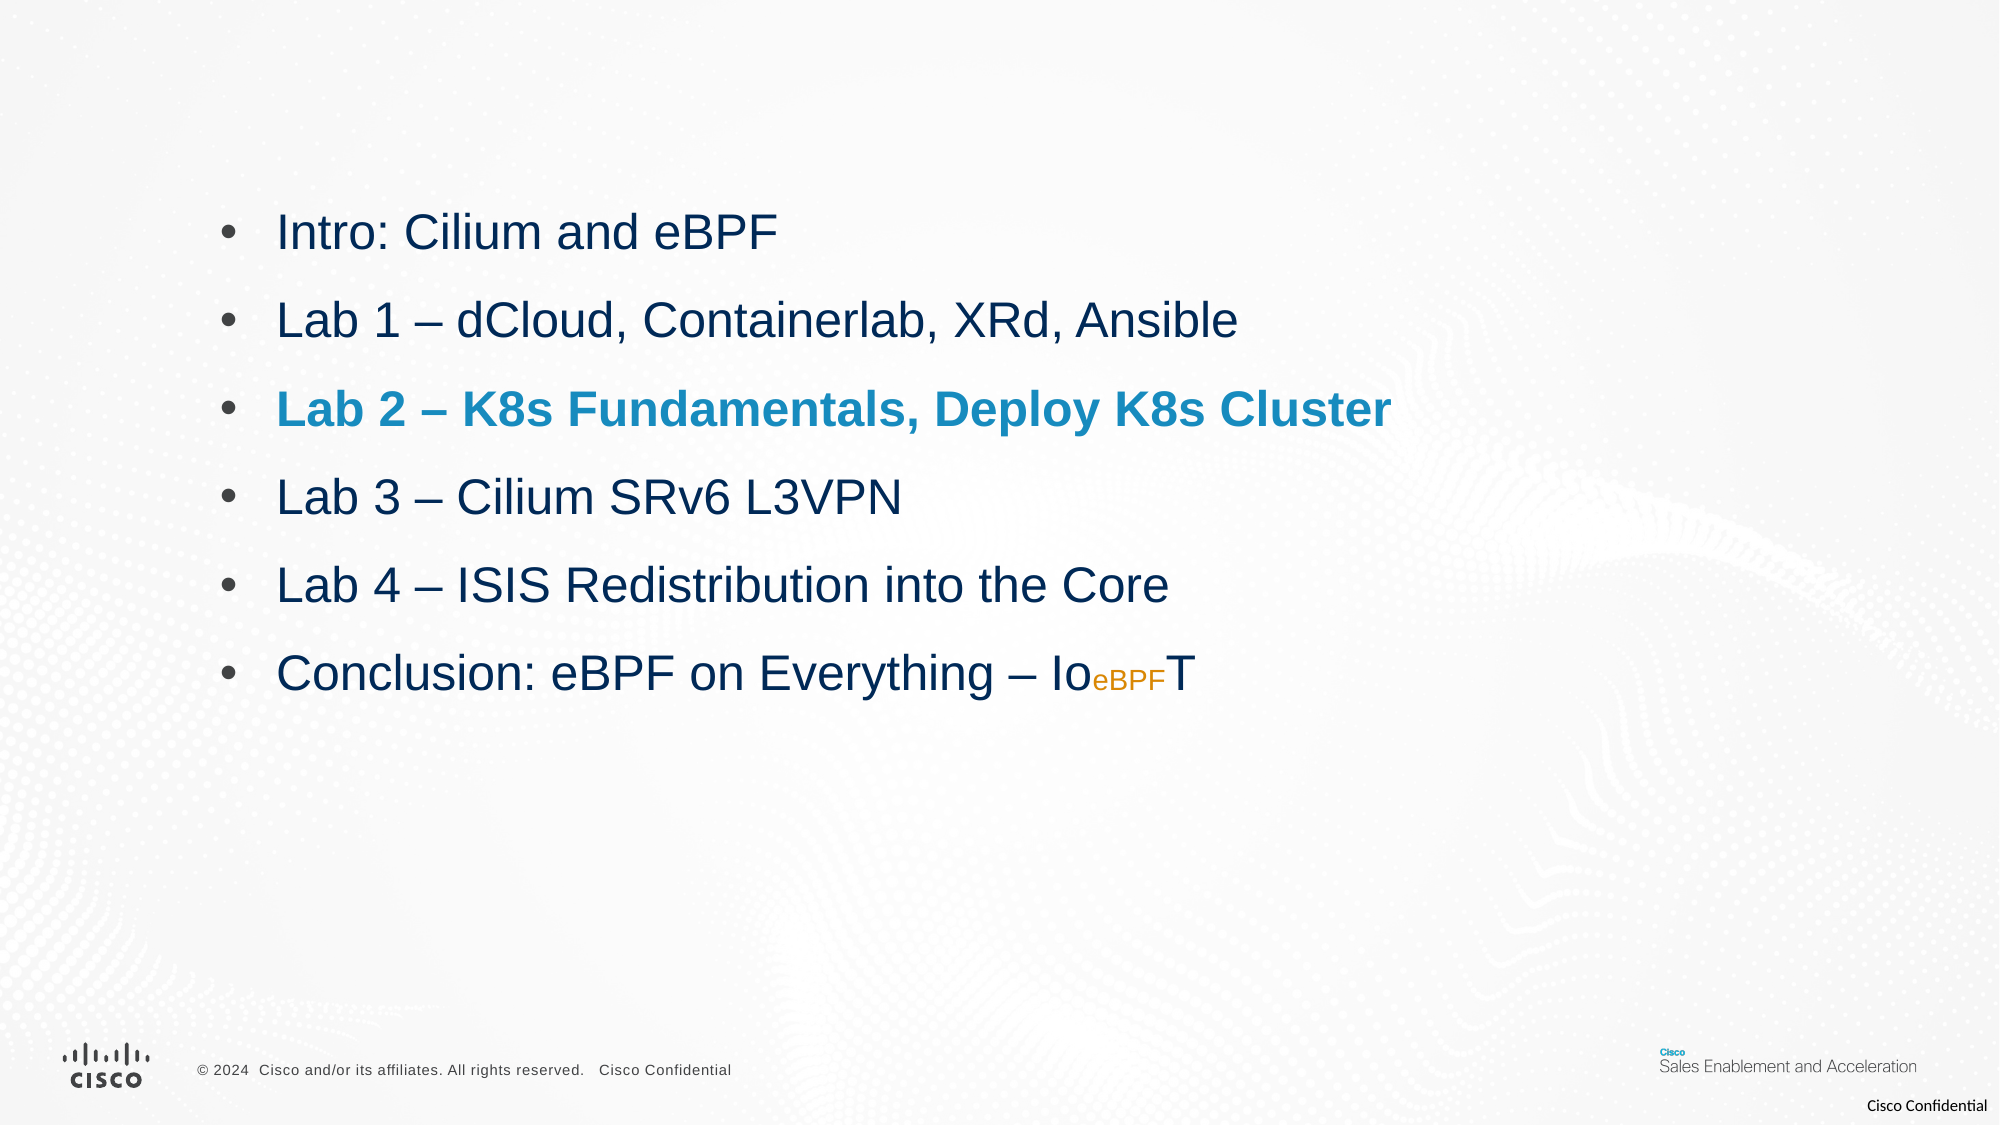

Intro: Cilium and eBPF
Lab 1 – dCloud, Containerlab, XRd, Ansible
Lab 2 – K8s Fundamentals, Deploy K8s Cluster
Lab 3 – Cilium SRv6 L3VPN
Lab 4 – ISIS Redistribution into the Core
Conclusion: eBPF on Everything – IoeBPFT